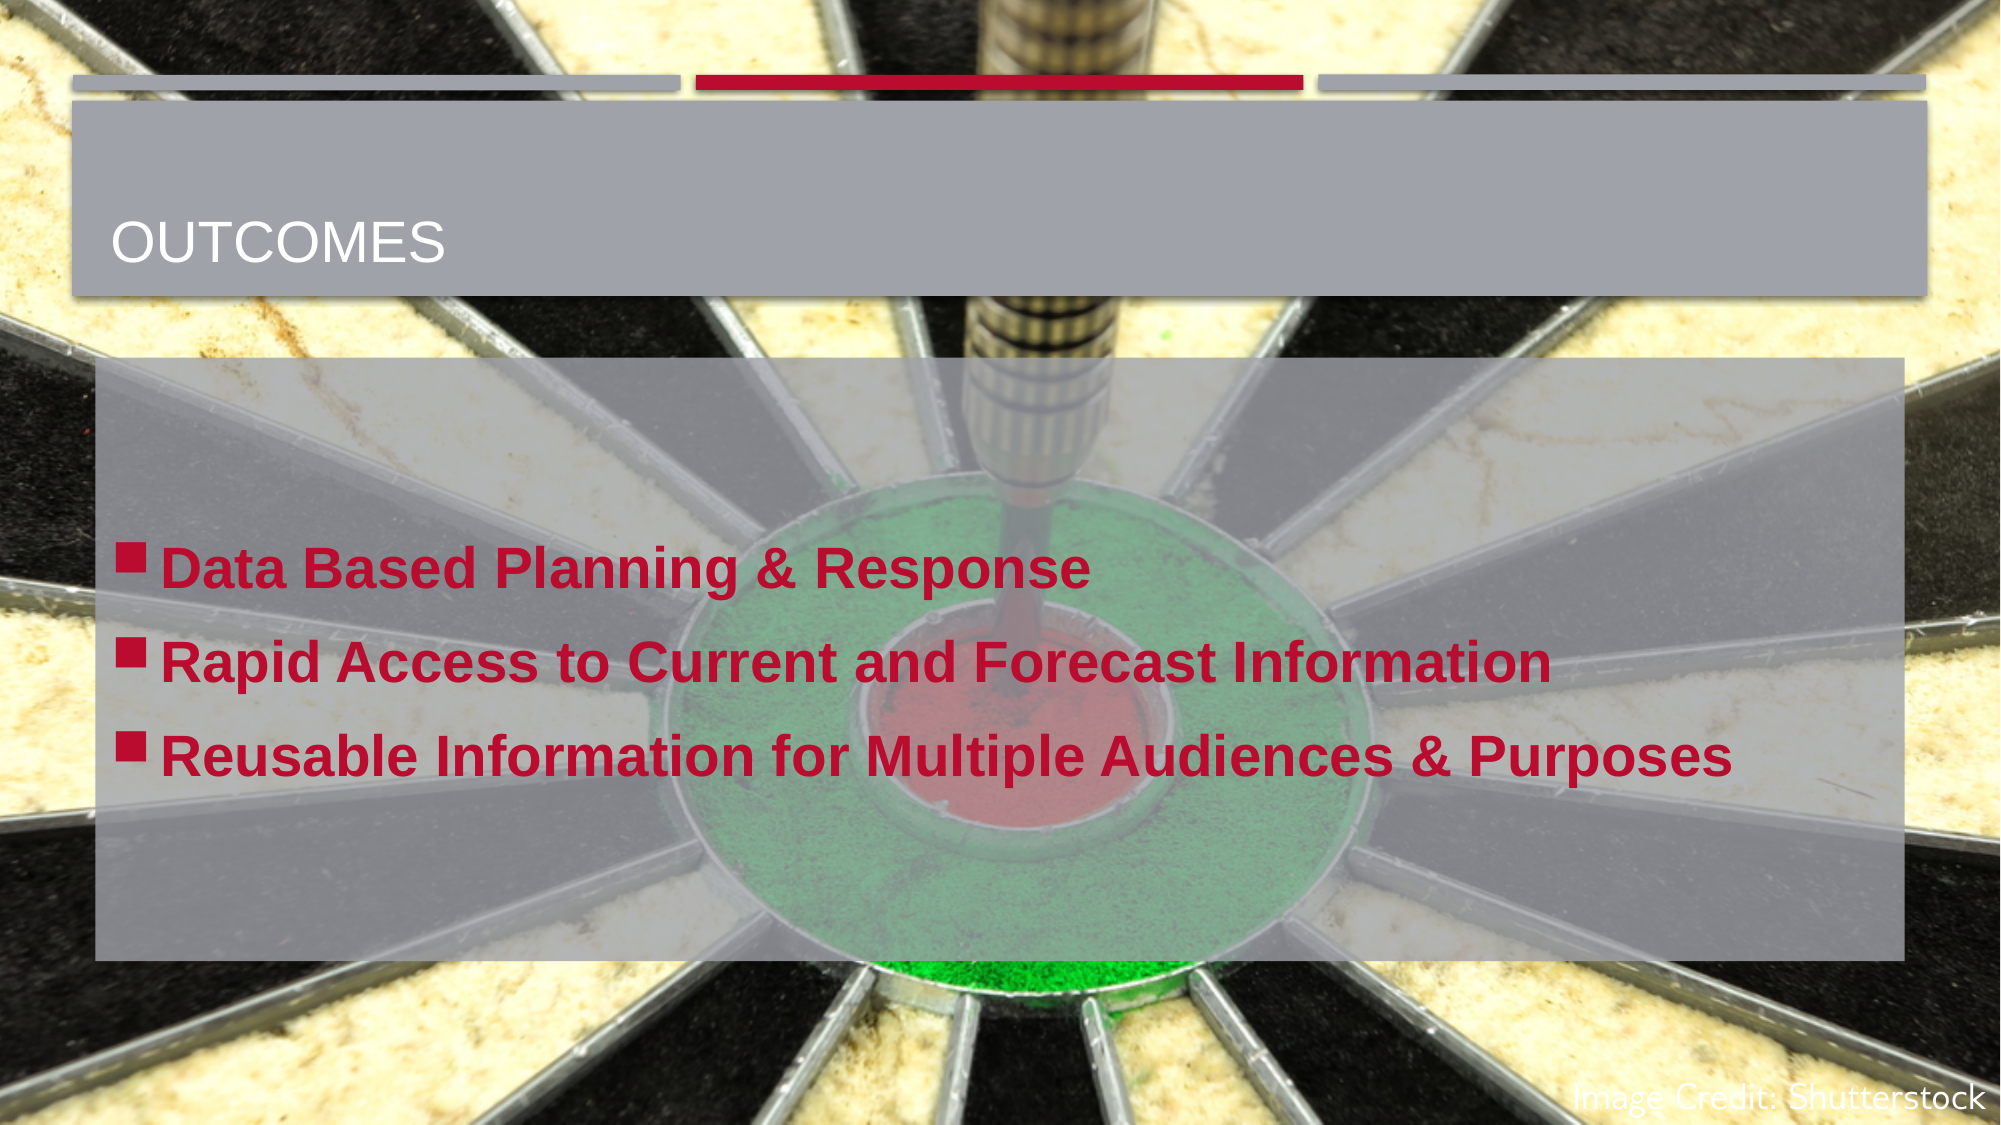

# Outcomes
Data Based Planning & Response
Rapid Access to Current and Forecast Information
Reusable Information for Multiple Audiences & Purposes
Image Credit: Shutterstock